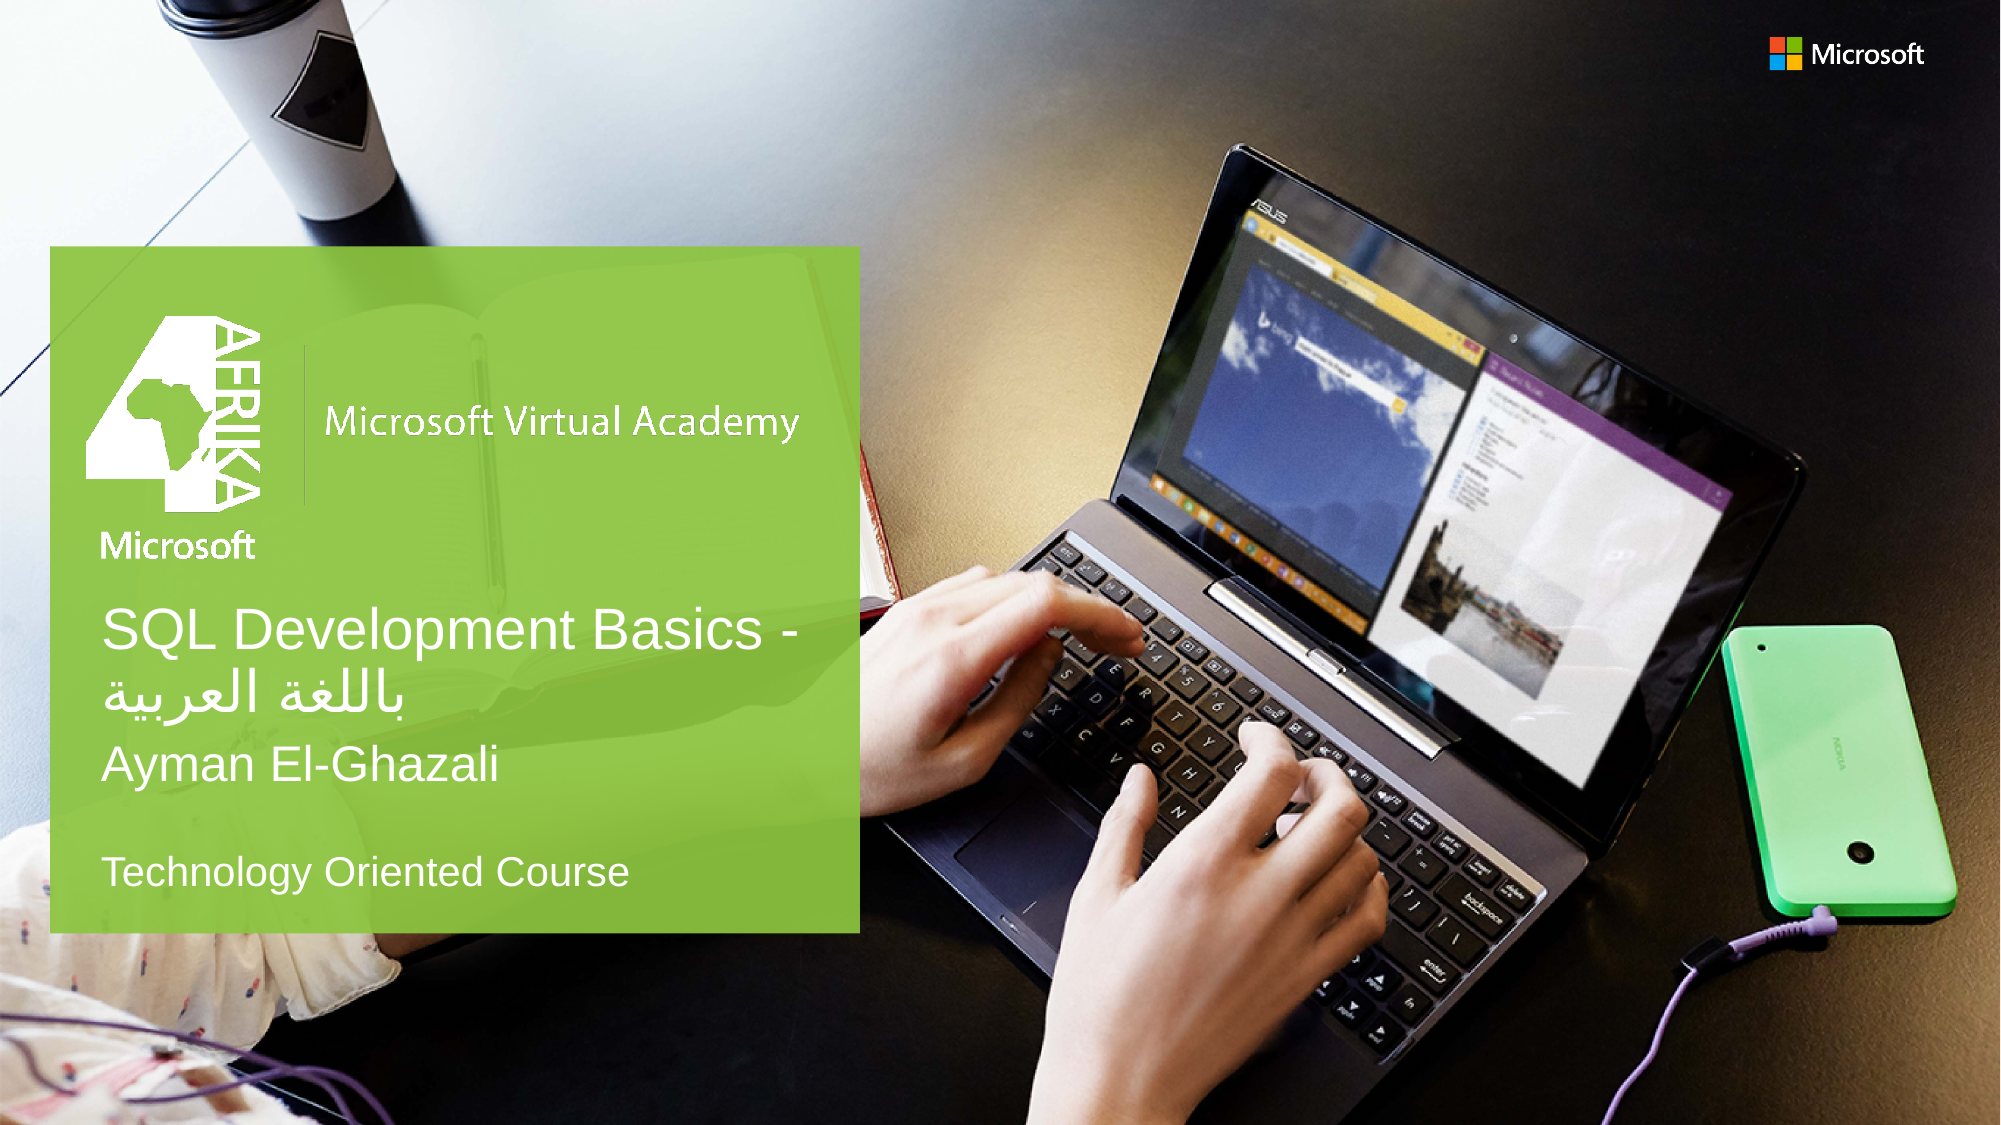

# SQL Development Basics - باللغة العربية
Ayman El-Ghazali